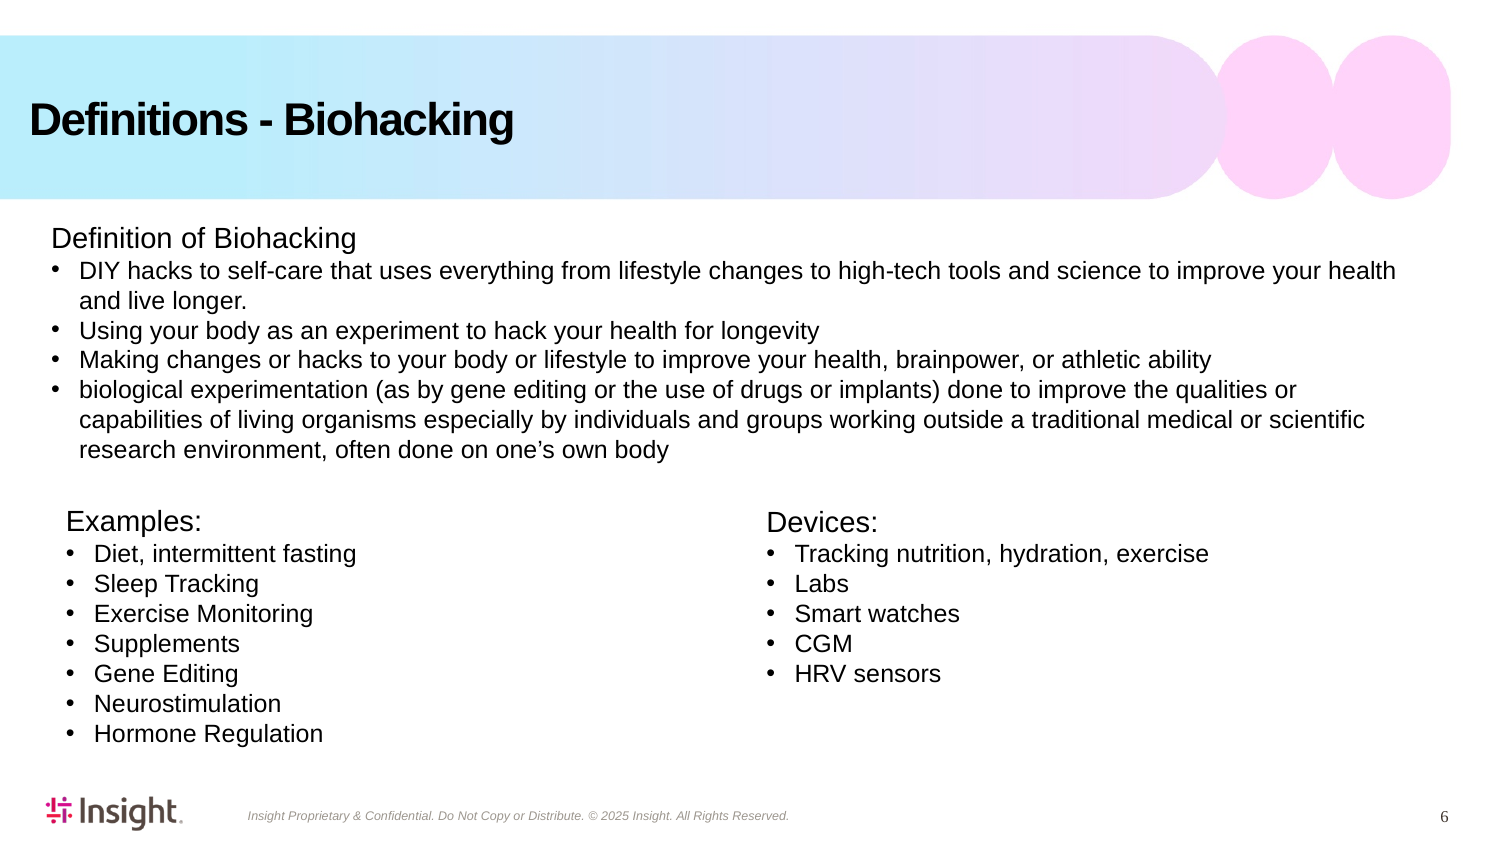

# Definitions - Biohacking
Definition of Biohacking
DIY hacks to self-care that uses everything from lifestyle changes to high-tech tools and science to improve your health and live longer.
Using your body as an experiment to hack your health for longevity
Making changes or hacks to your body or lifestyle to improve your health, brainpower, or athletic ability
biological experimentation (as by gene editing or the use of drugs or implants) done to improve the qualities or capabilities of living organisms especially by individuals and groups working outside a traditional medical or scientific research environment, often done on one’s own body

Examples:
Diet, intermittent fasting
Sleep Tracking
Exercise Monitoring
Supplements
Gene Editing
Neurostimulation
Hormone Regulation

Devices:
Tracking nutrition, hydration, exercise
Labs
Smart watches
CGM
HRV sensors
6